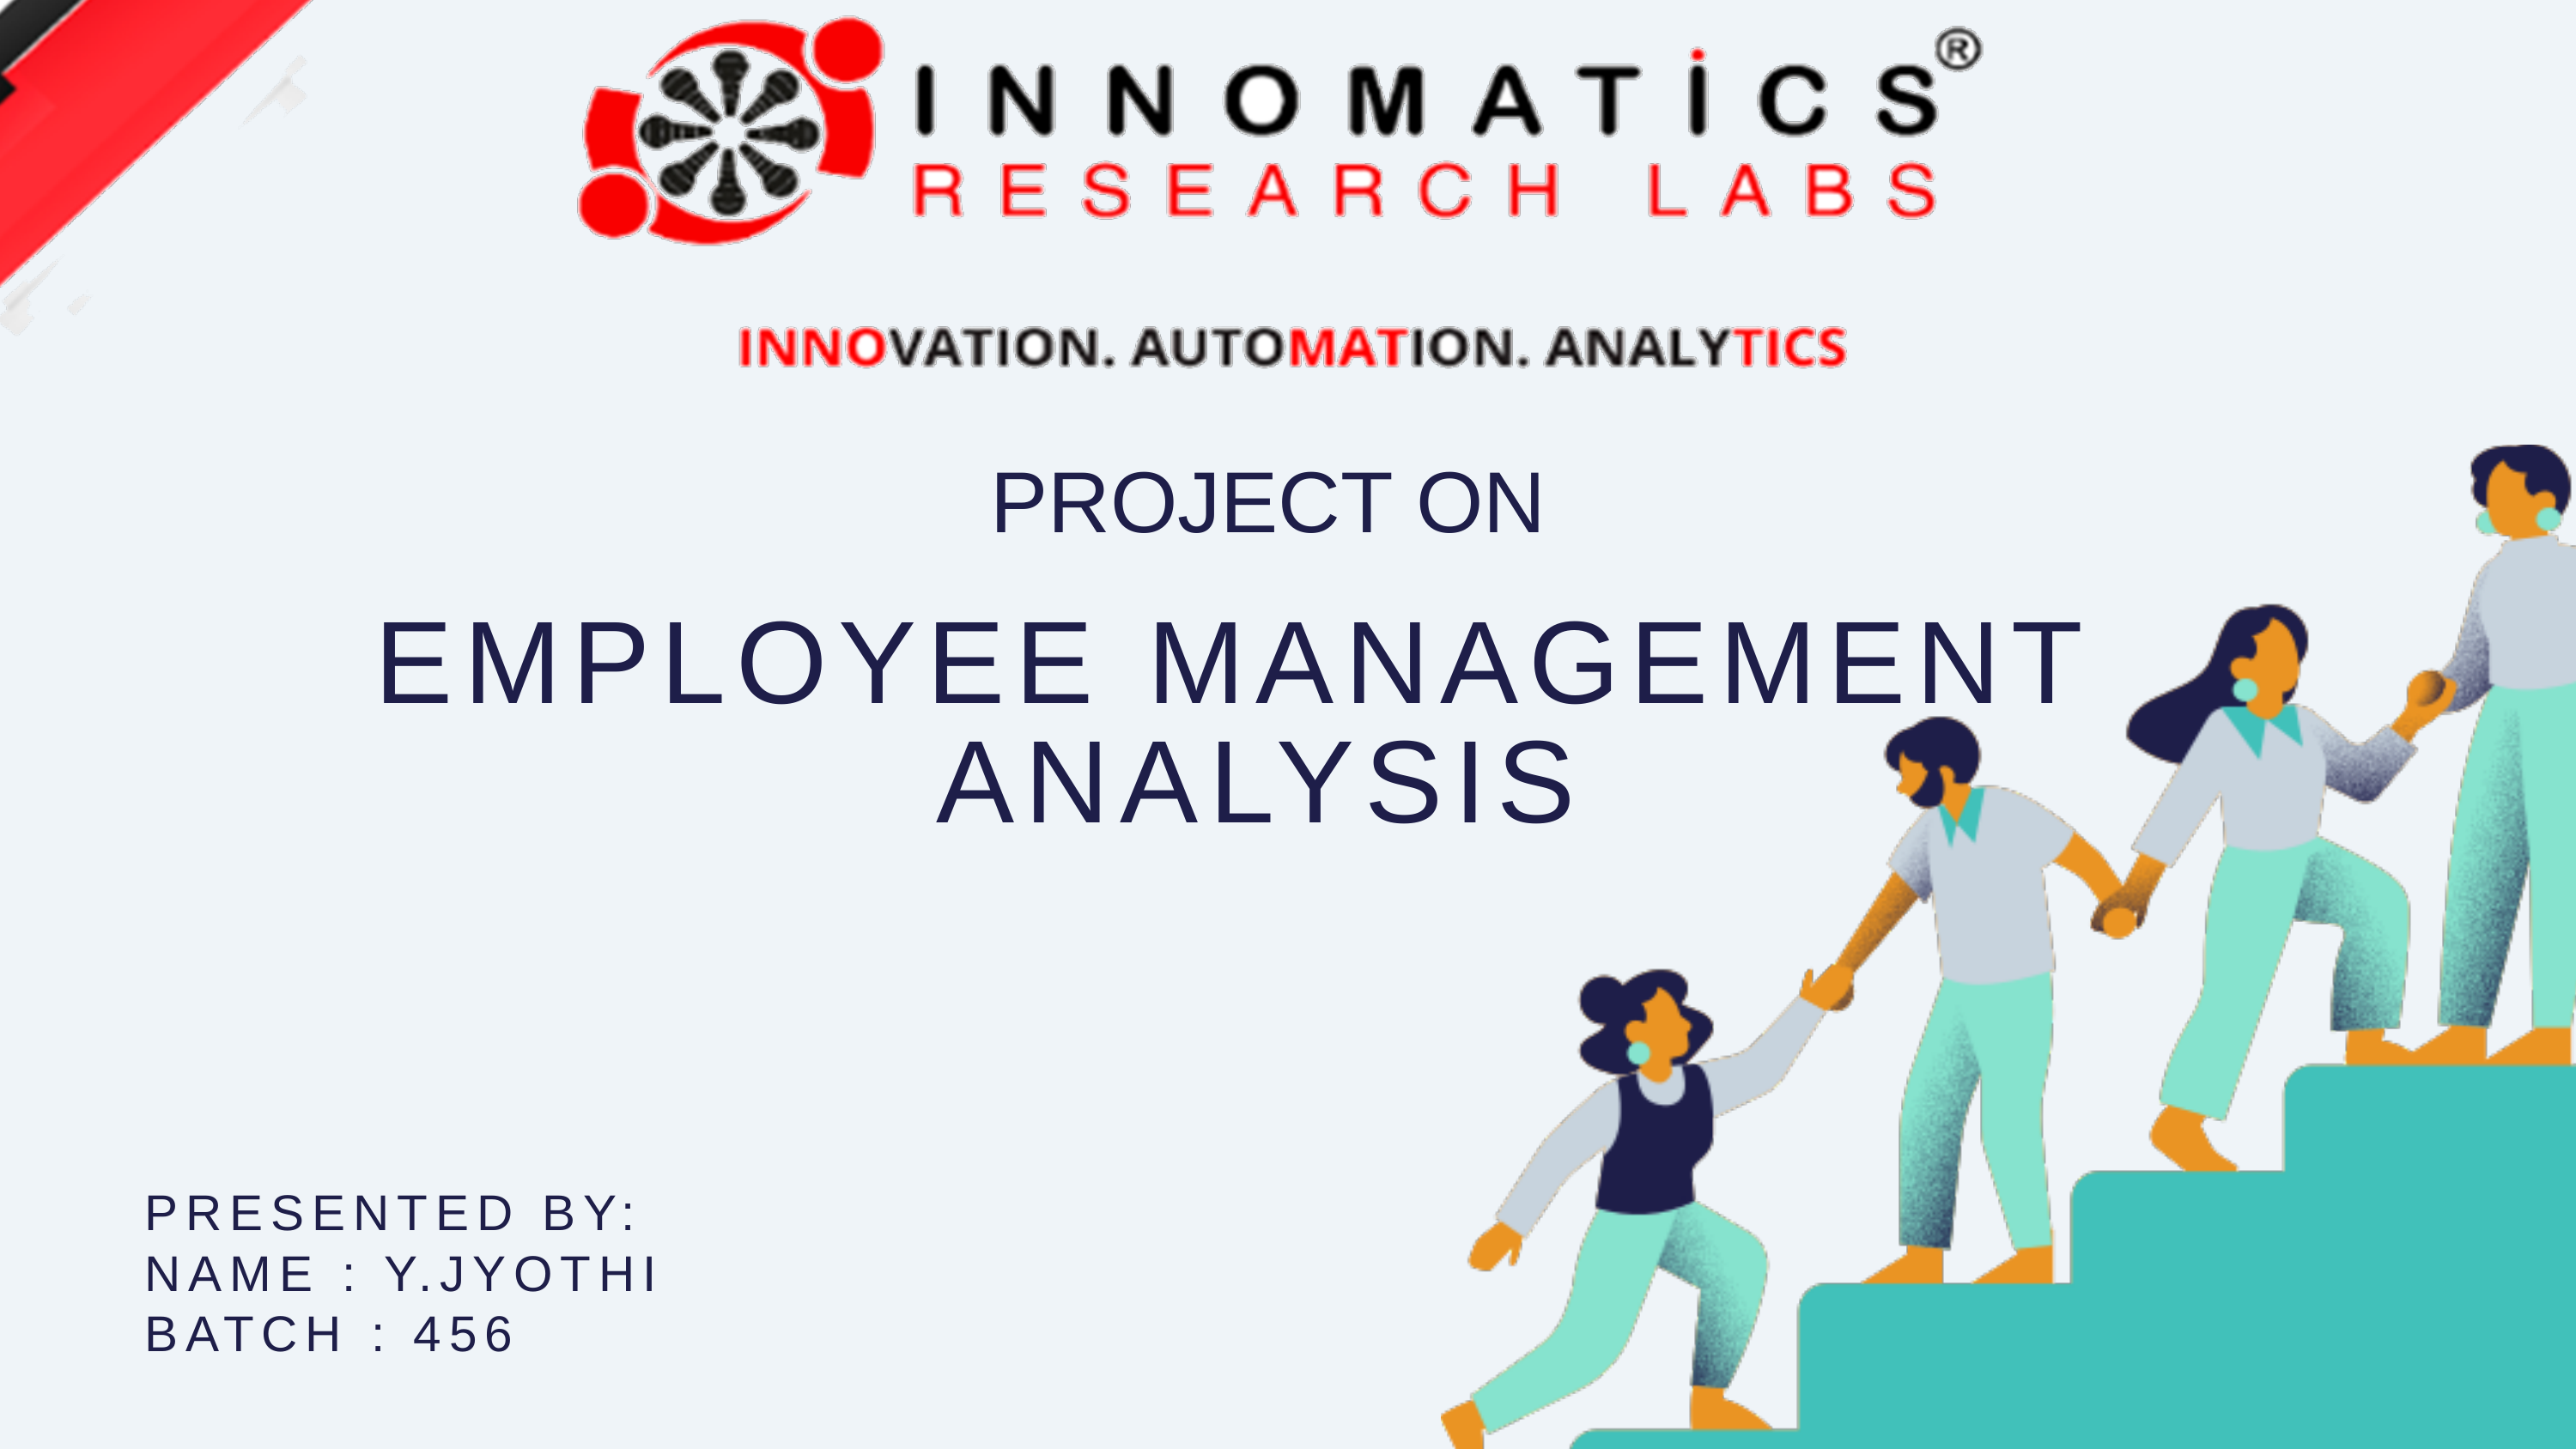

PROJECT ON

EMPLOYEE MANAGEMENT
             ANALYSIS
PRESENTED BY:
NAME : Y.JYOTHI
BATCH : 456